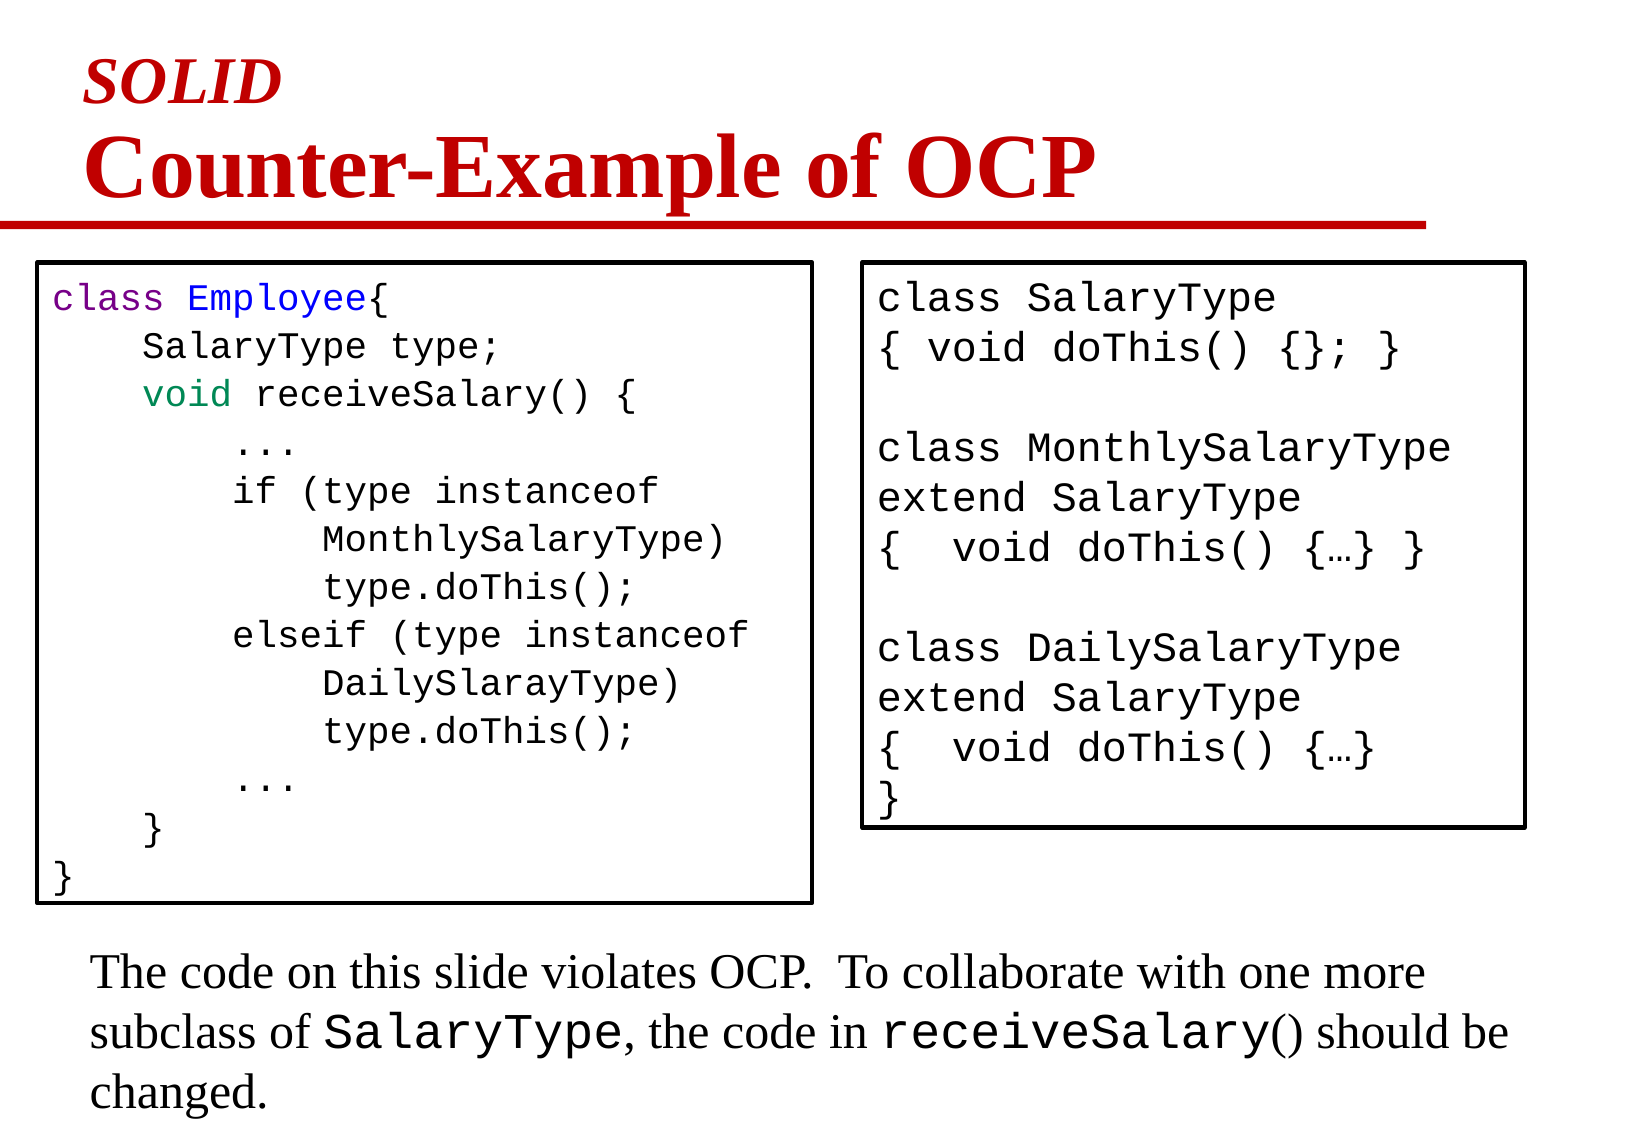

# SOLID Counter-Example of OCP
class Employee{
    SalaryType type;
    void receiveSalary() {
        ...
        if (type instanceof
            MonthlySalaryType)
            type.doThis();
        elseif (type instanceof
            DailySlarayType)
            type.doThis();
        ...
    }
}
class SalaryType
{ void doThis() {}; }

class MonthlySalaryType extend SalaryType
{  void doThis() {…} }

class DailySalaryType extend SalaryType
{  void doThis() {…}
}
The code on this slide violates OCP.  To collaborate with one more subclass of SalaryType, the code in receiveSalary() should be changed.